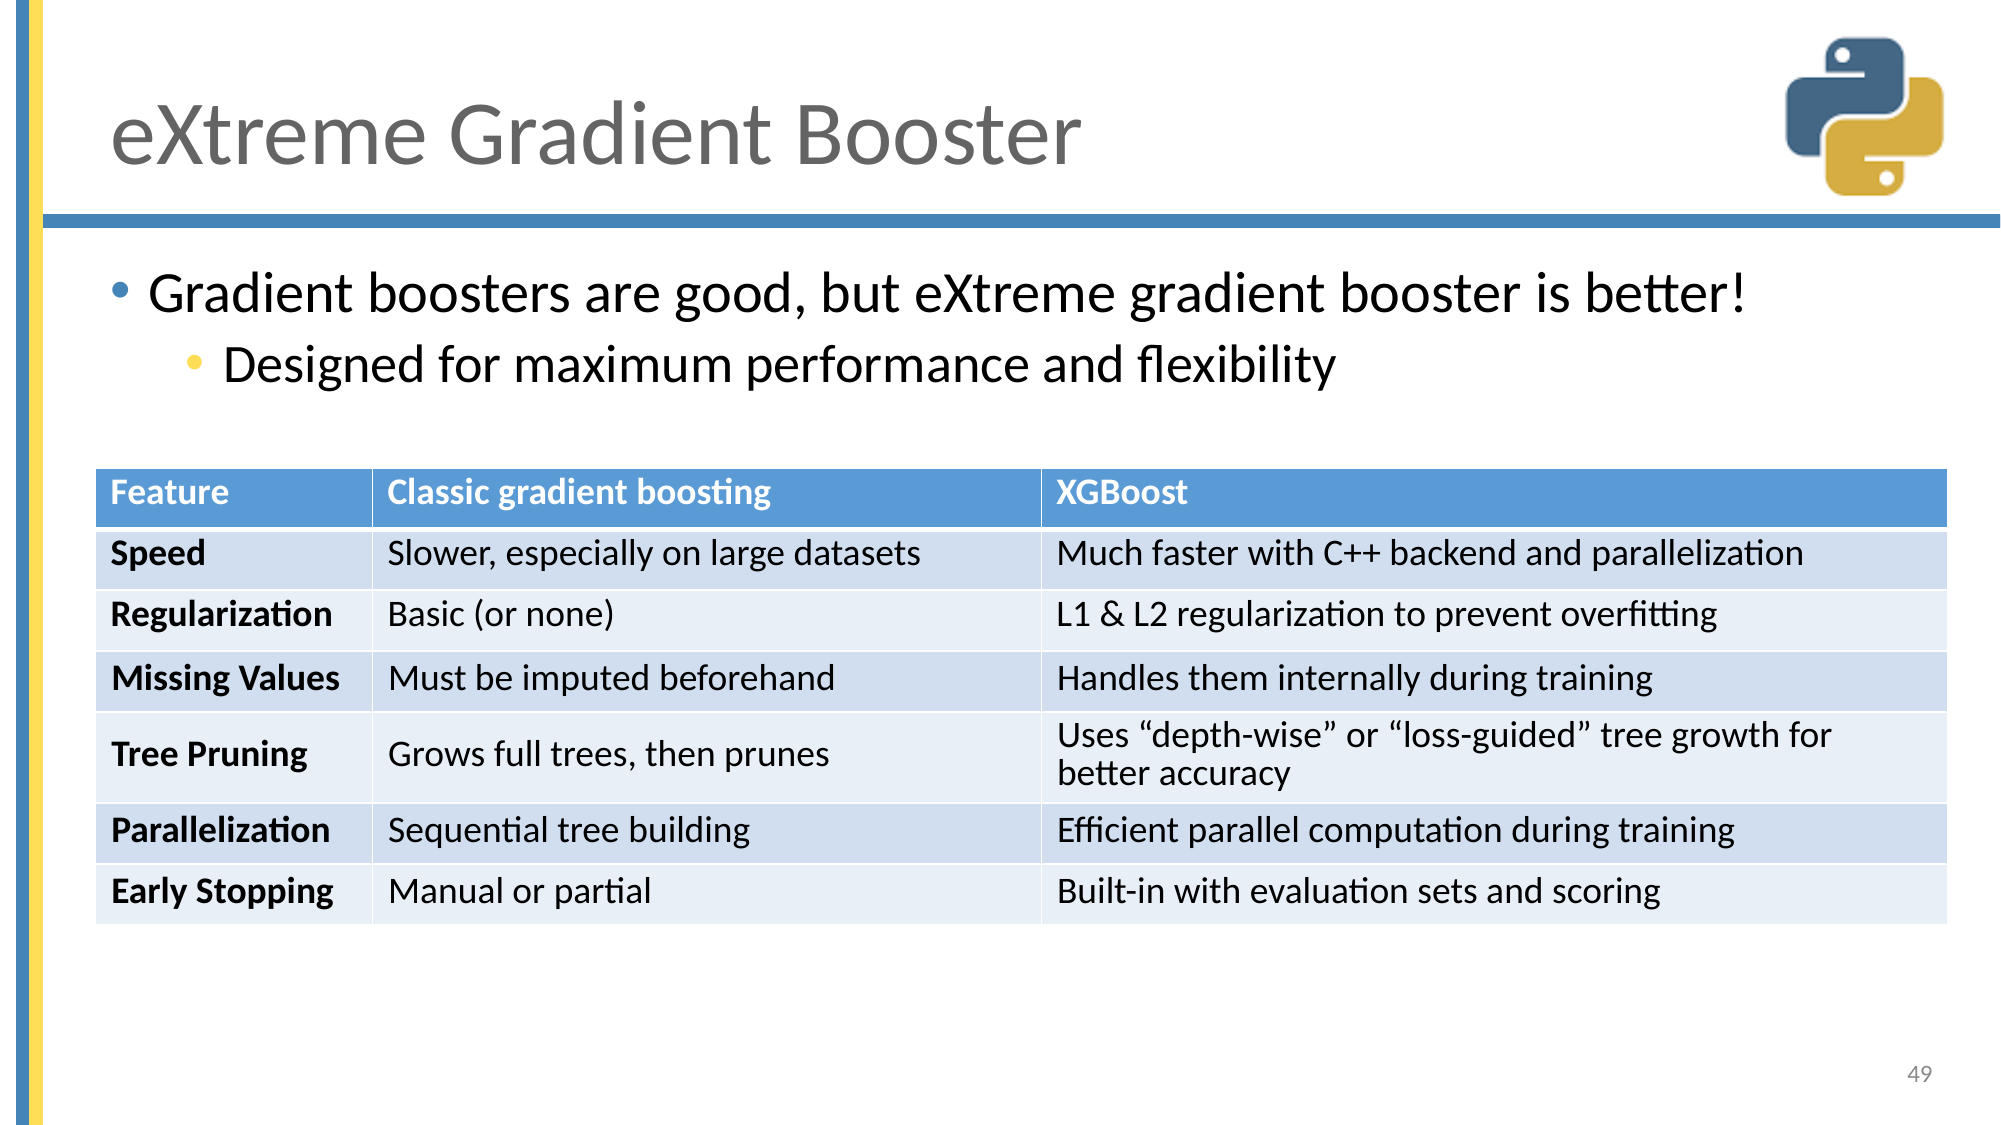

# eXtreme Gradient Booster
Gradient boosters are good, but eXtreme gradient booster is better!
Designed for maximum performance and flexibility

| Feature | Classic gradient boosting | XGBoost |
| --- | --- | --- |
| Speed | Slower, especially on large datasets | Much faster with C++ backend and parallelization |
| Regularization | Basic (or none) | L1 & L2 regularization to prevent overfitting |
| Missing Values | Must be imputed beforehand | Handles them internally during training |
| Tree Pruning | Grows full trees, then prunes | Uses “depth-wise” or “loss-guided” tree growth for better accuracy |
| Parallelization | Sequential tree building | Efficient parallel computation during training |
| Early Stopping | Manual or partial | Built-in with evaluation sets and scoring |
49